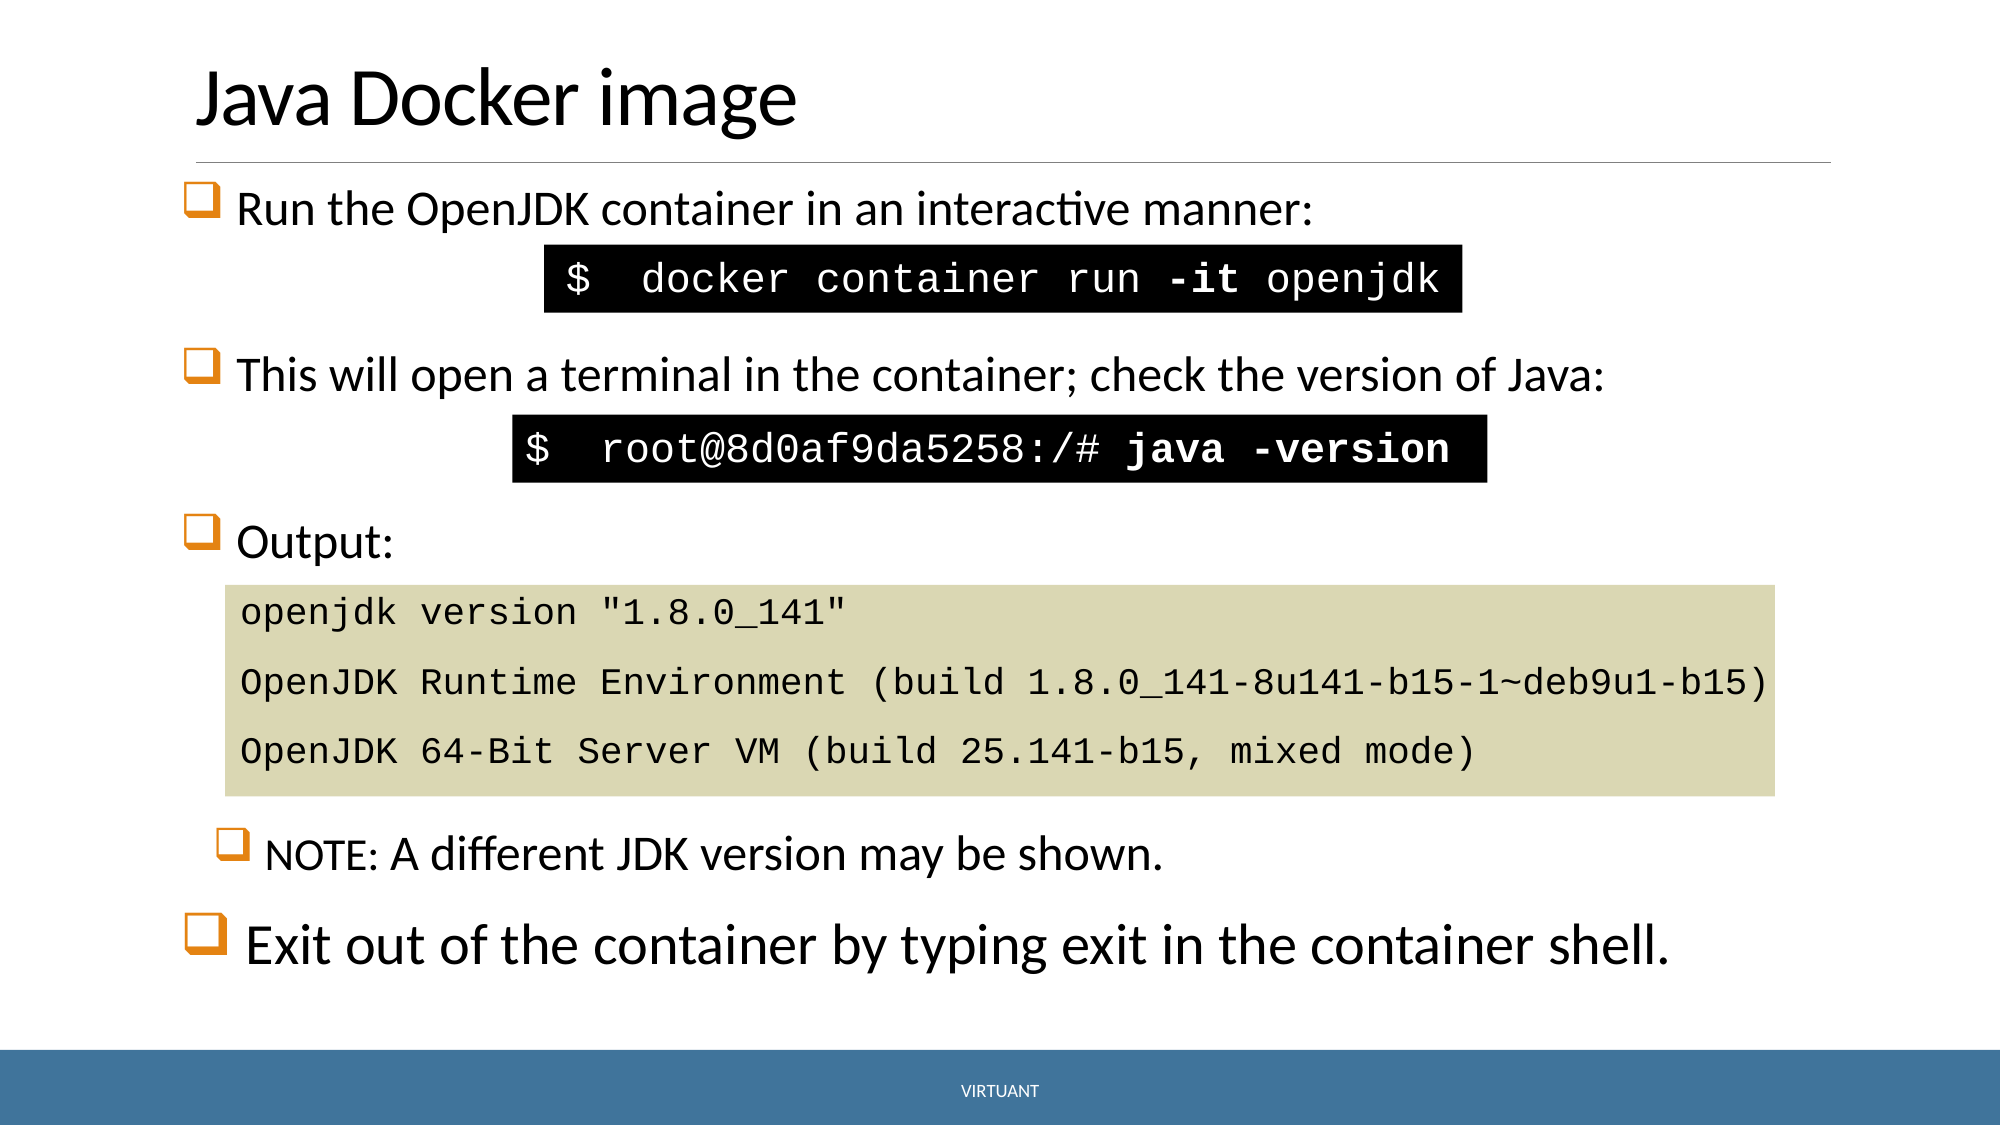

# Java Docker image
 Run the OpenJDK container in an interactive manner:

 This will open a terminal in the container; check the version of Java:

 Output:

 NOTE: A different JDK version may be shown.
 Exit out of the container by typing exit in the container shell.

$  docker container run -it openjdk
$  root@8d0af9da5258:/# java -version
openjdk version "1.8.0_141"
OpenJDK Runtime Environment (build 1.8.0_141-8u141-b15-1~deb9u1-b15)
OpenJDK 64-Bit Server VM (build 25.141-b15, mixed mode)
Virtuant